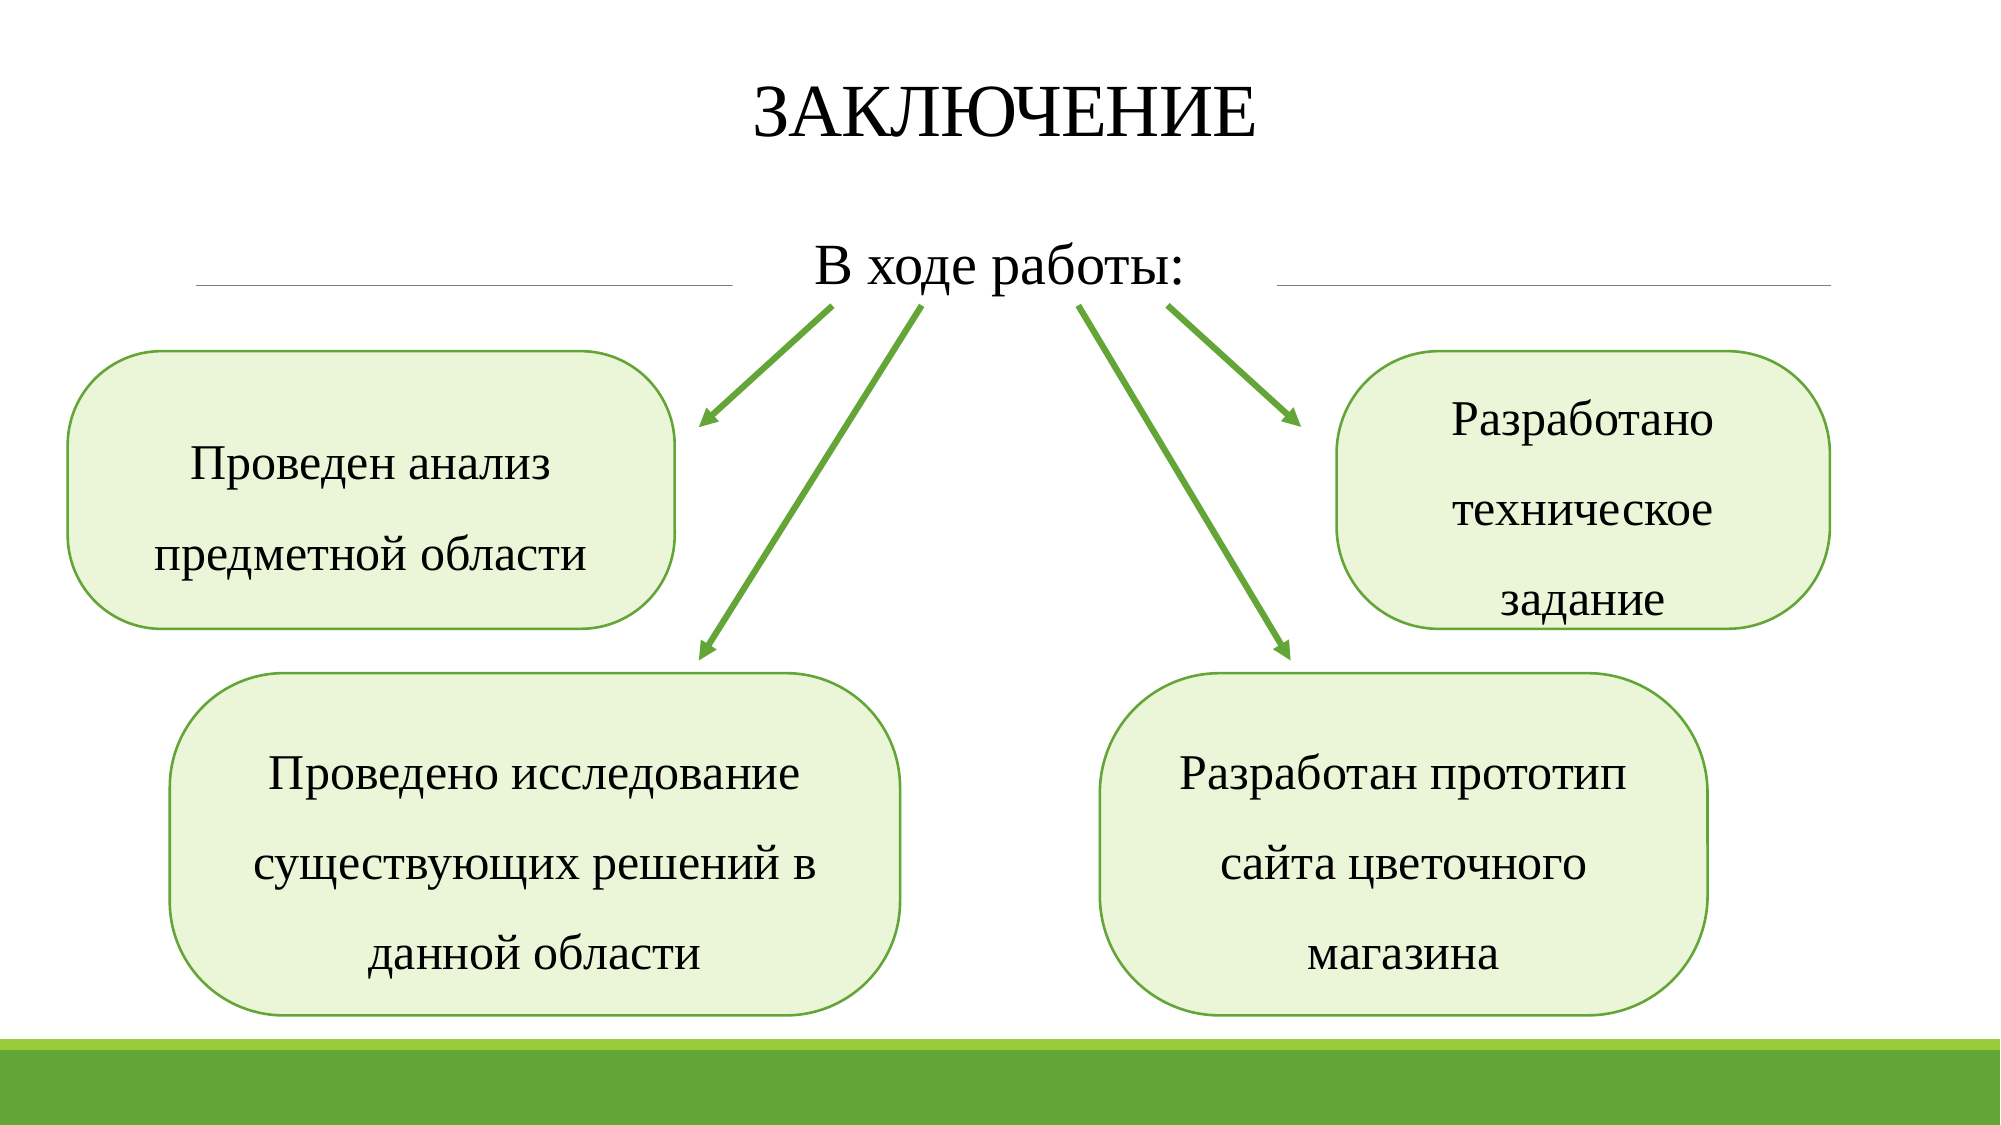

# ЗАКЛЮЧЕНИЕ
В ходе работы:

Проведен анализ предметной области
Разработано техническое задание
Проведено исследование существующих решений в данной области
Разработан прототип сайта цветочного магазина